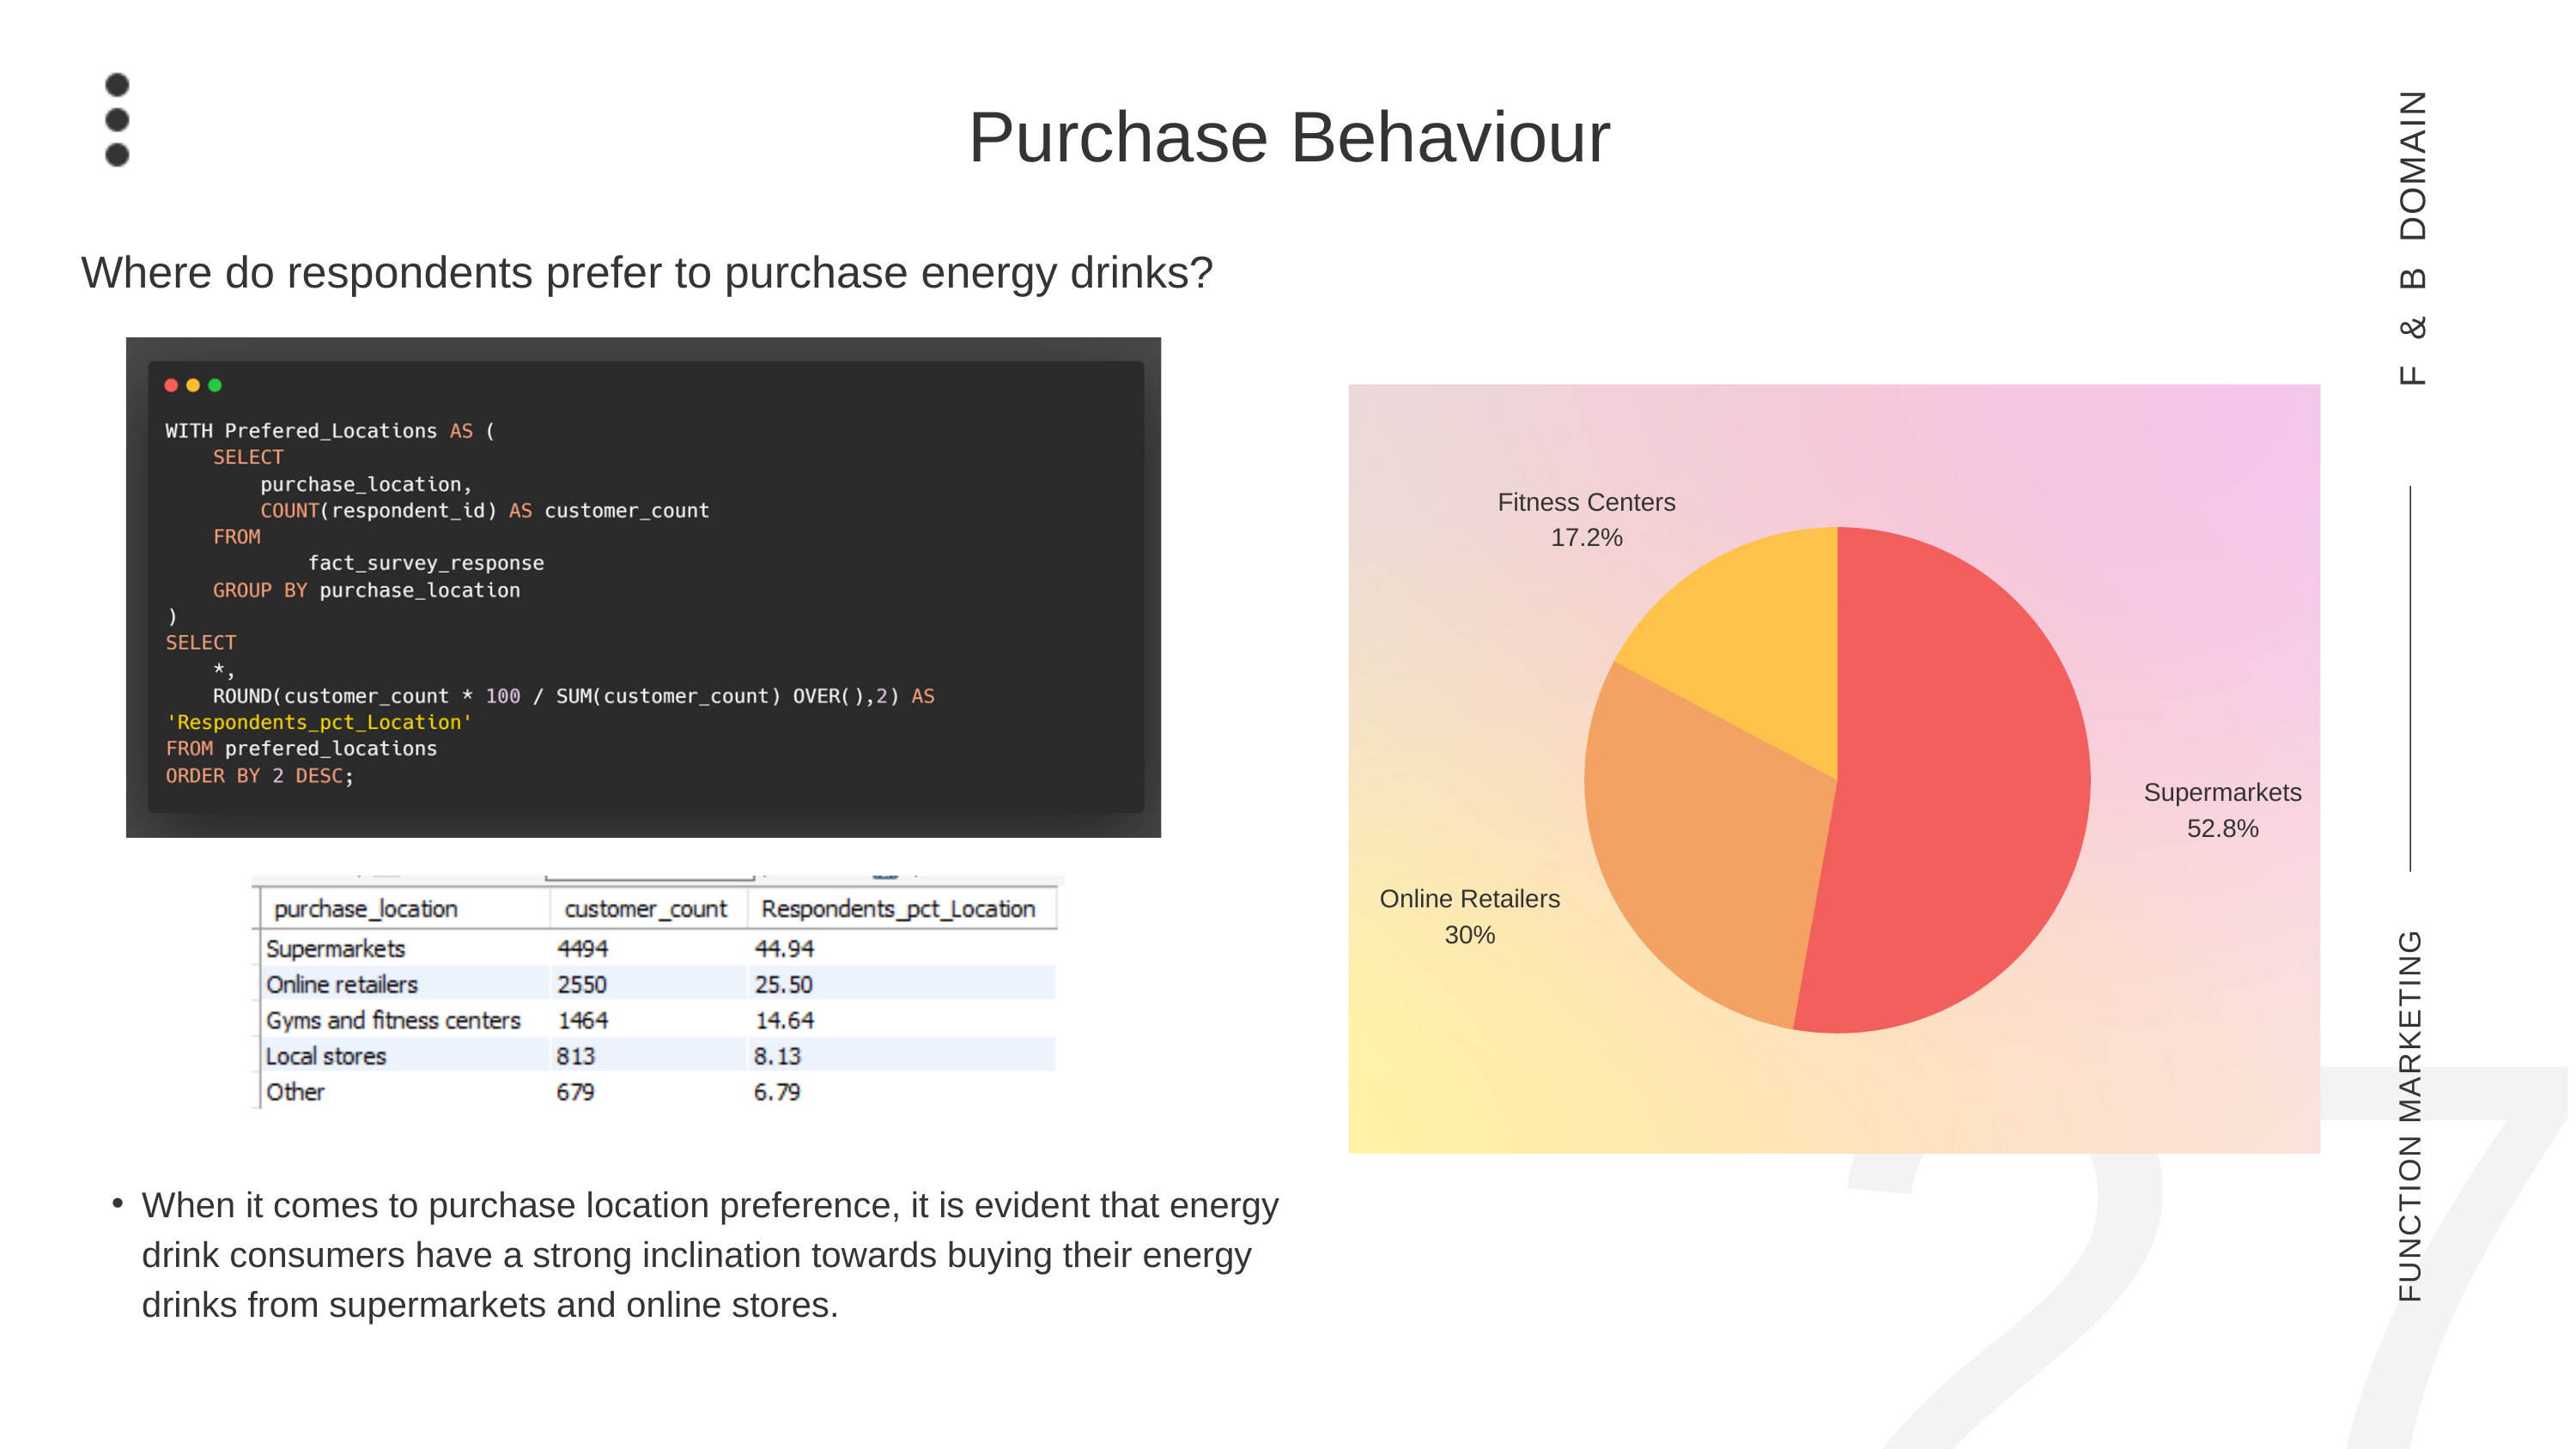

Purchase Behaviour
F  &  B  DOMAIN
Where do respondents prefer to purchase energy drinks?

Fitness Centers
17.2%

Supermarkets
52.8%
Online Retailers
30%

27

FUNCTION MARKETING
When it comes to purchase location preference, it is evident that energy drink consumers have a strong inclination towards buying their energy drinks from supermarkets and online stores.